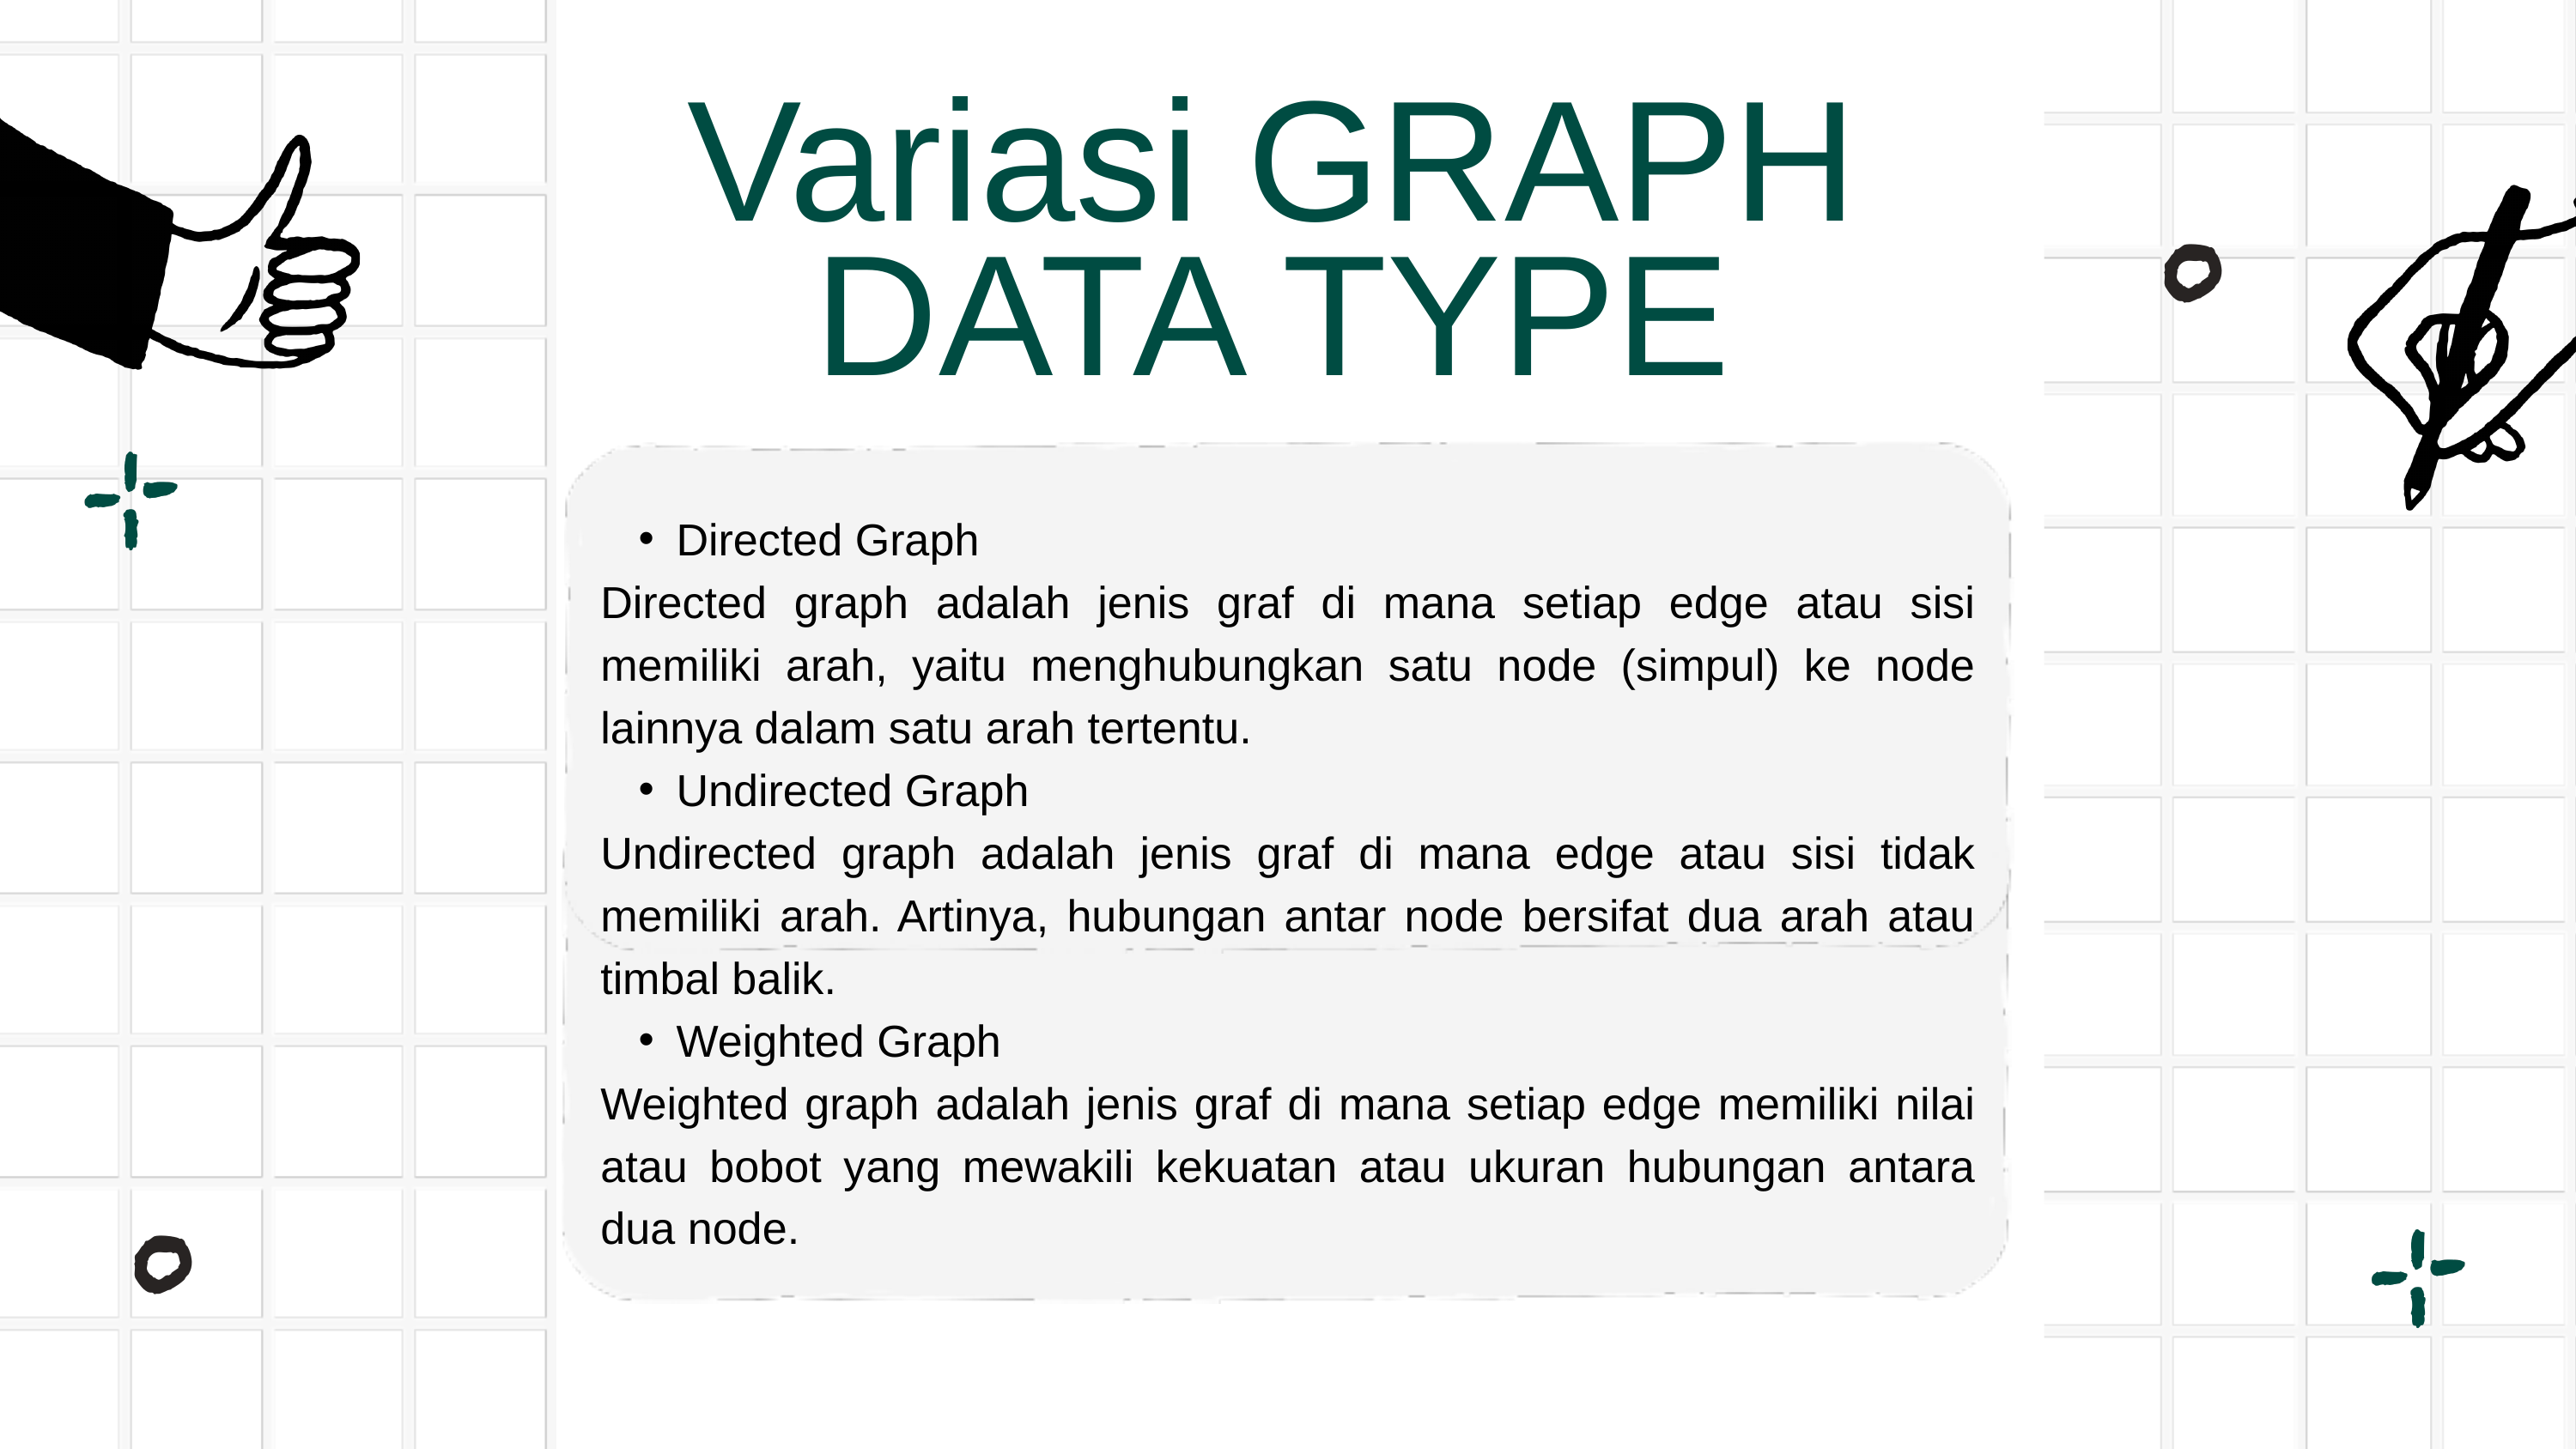

Variasi GRAPH DATA TYPE

Directed Graph
Directed graph adalah jenis graf di mana setiap edge atau sisi memiliki arah, yaitu menghubungkan satu node (simpul) ke node lainnya dalam satu arah tertentu.
Undirected Graph
Undirected graph adalah jenis graf di mana edge atau sisi tidak memiliki arah. Artinya, hubungan antar node bersifat dua arah atau timbal balik.
Weighted Graph
Weighted graph adalah jenis graf di mana setiap edge memiliki nilai atau bobot yang mewakili kekuatan atau ukuran hubungan antara dua node.